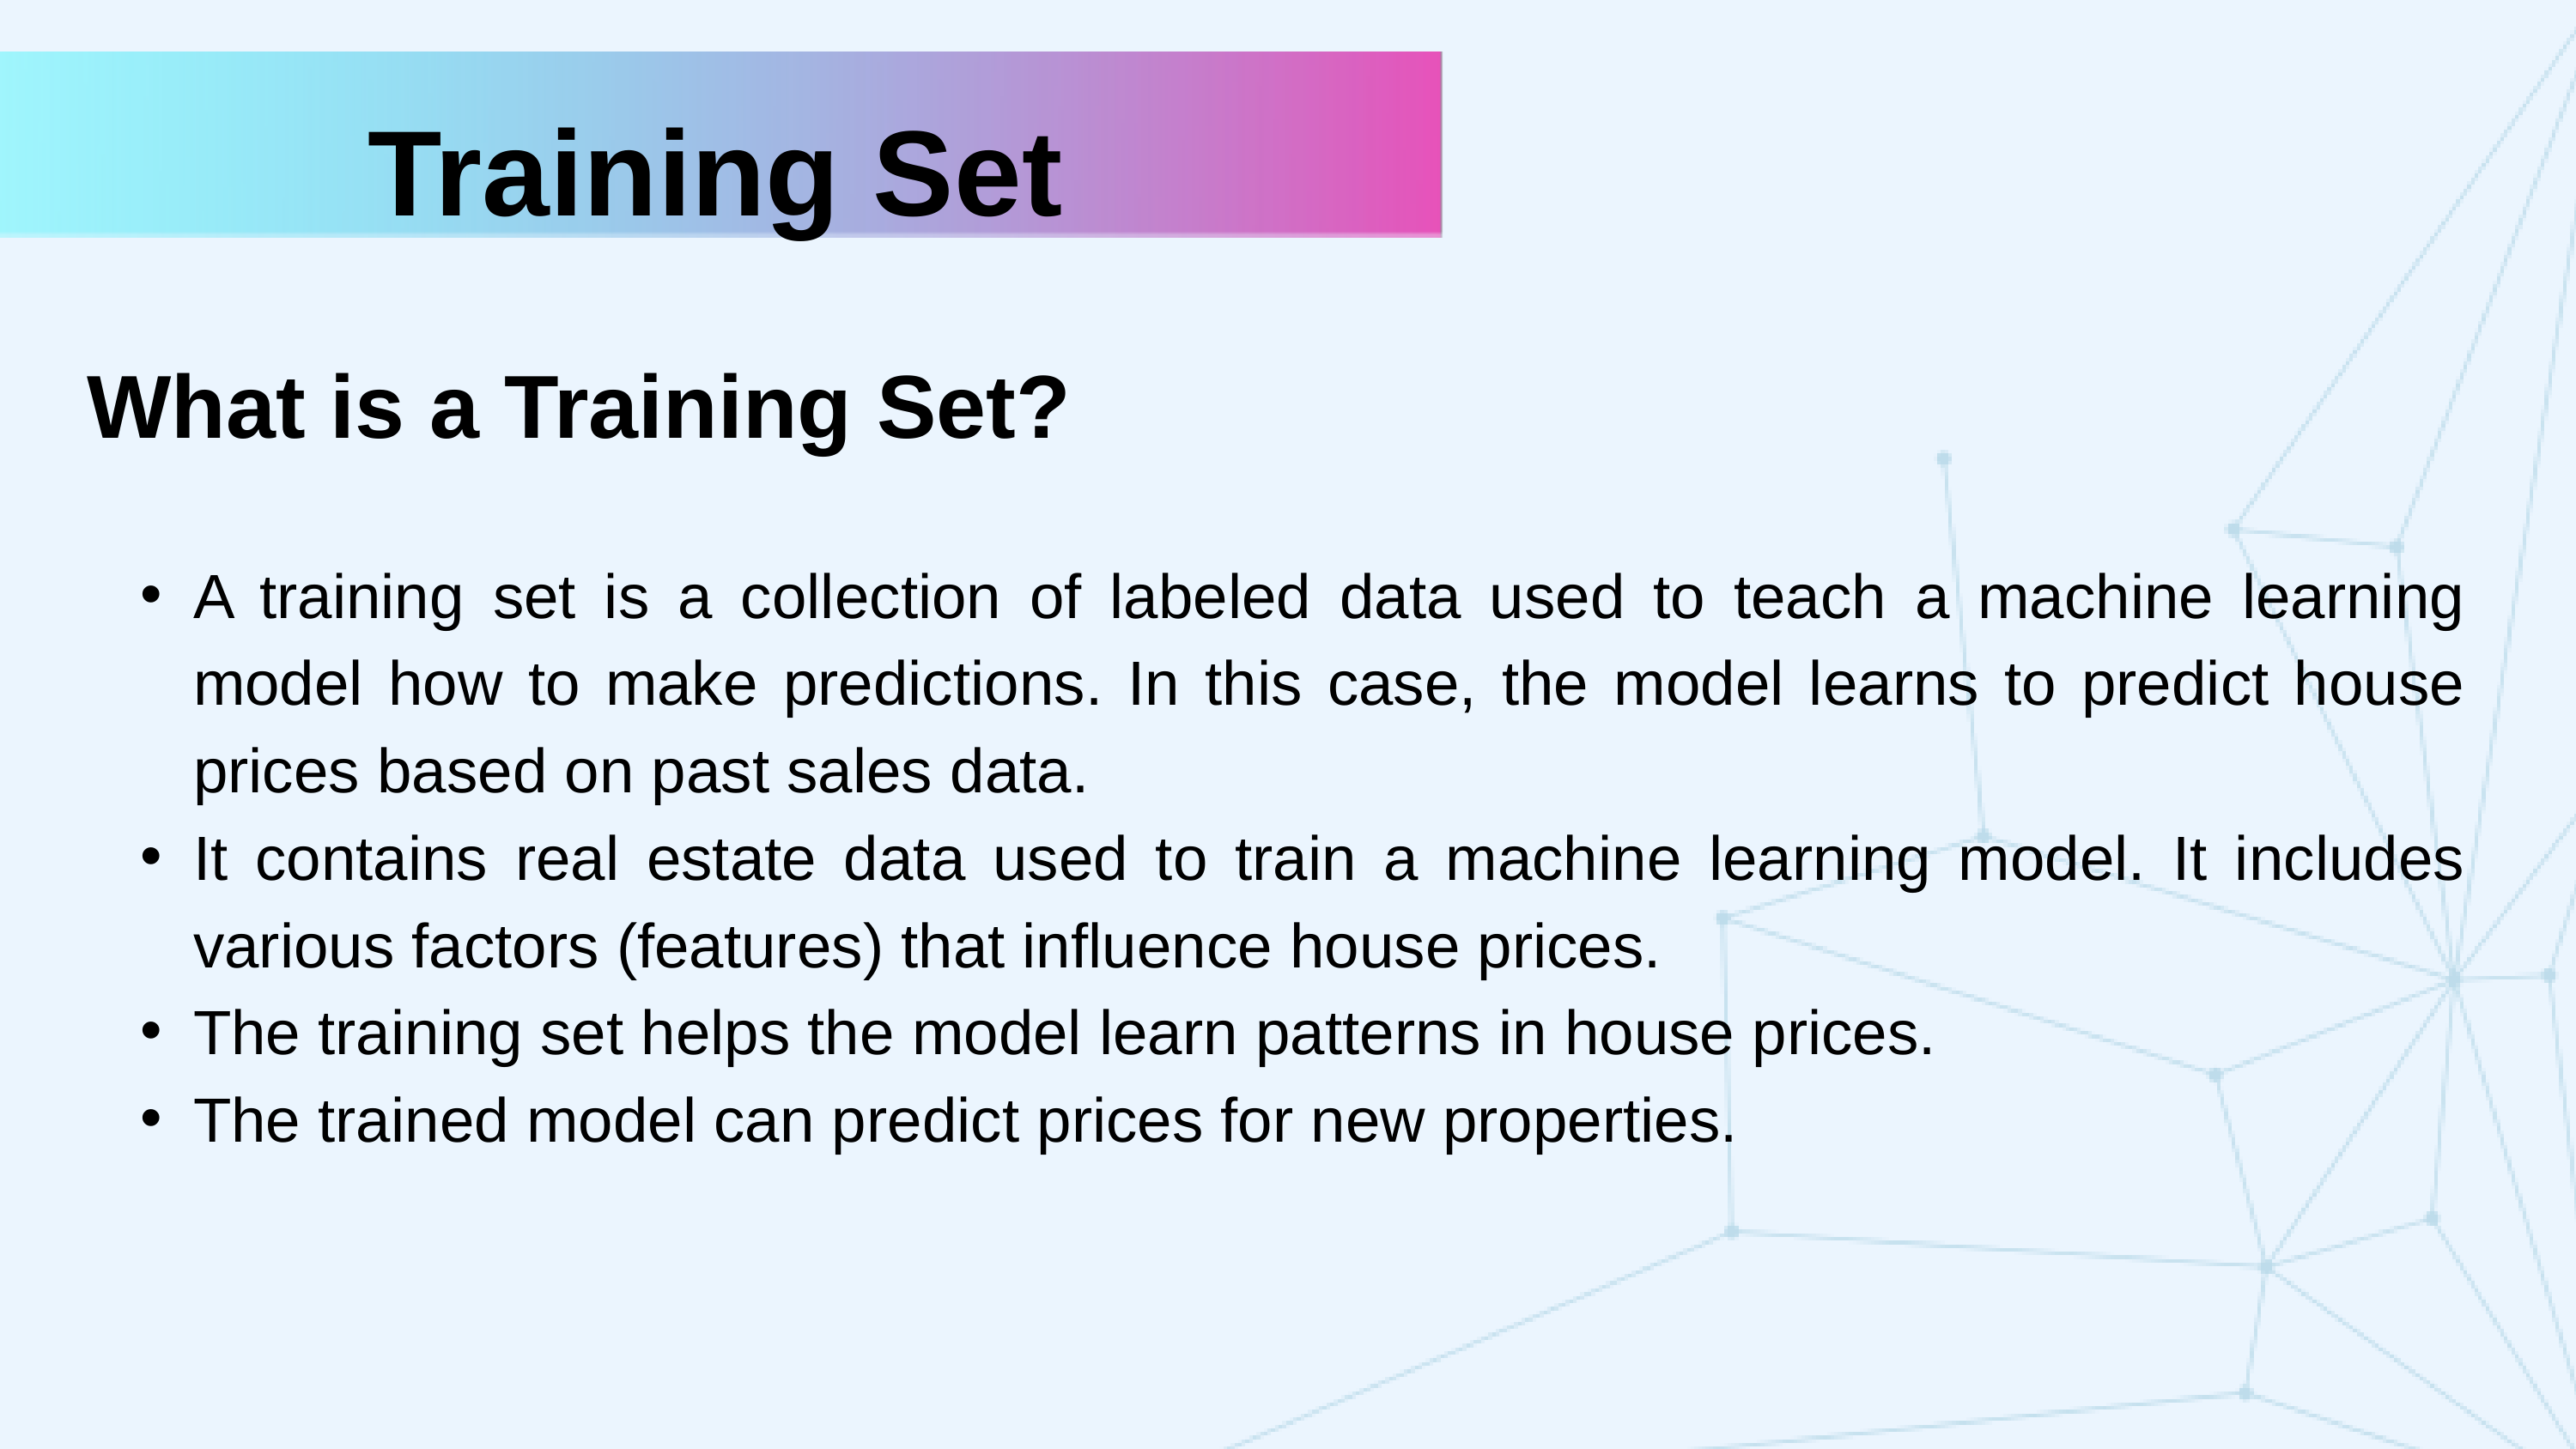

Training Set
What is a Training Set?

A training set is a collection of labeled data used to teach a machine learning model how to make predictions. In this case, the model learns to predict house prices based on past sales data.
It contains real estate data used to train a machine learning model. It includes various factors (features) that influence house prices.
The training set helps the model learn patterns in house prices.
The trained model can predict prices for new properties.